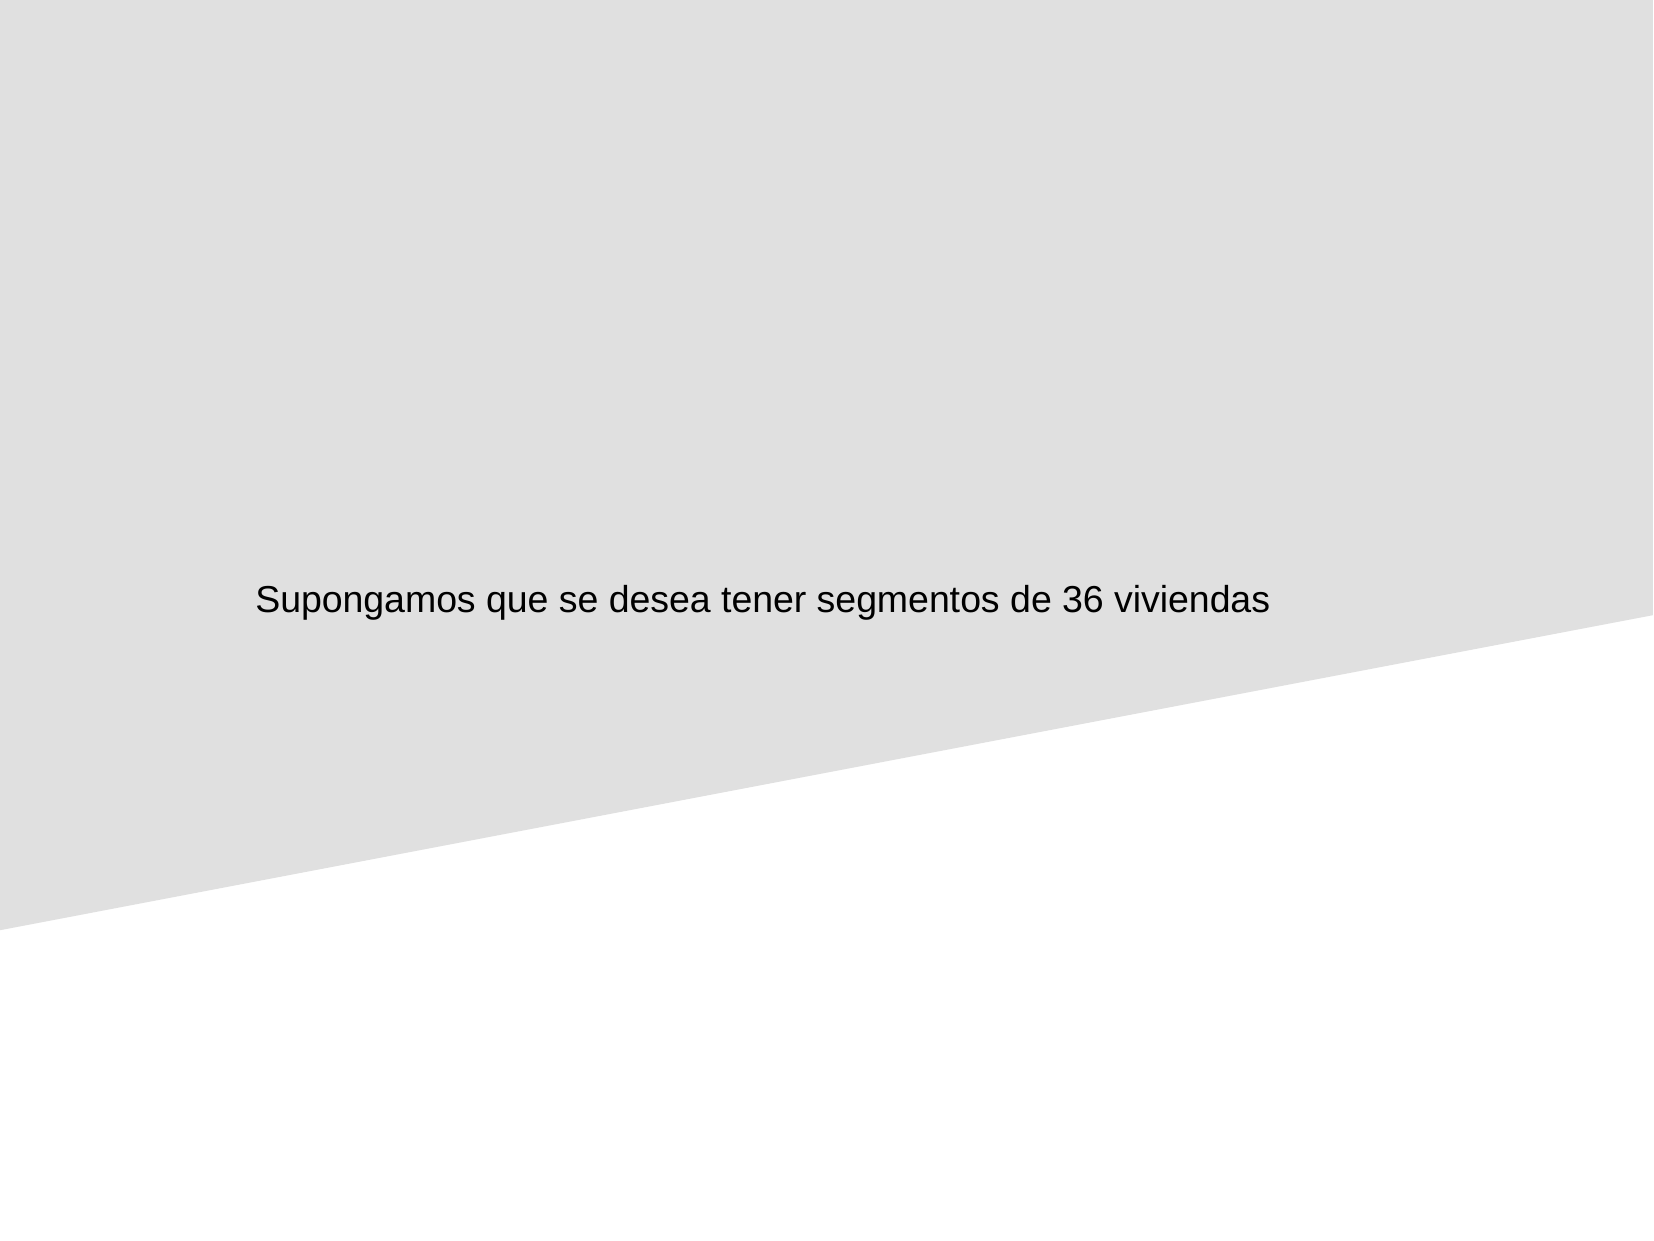

Supongamos que se desea tener segmentos de 36 viviendas